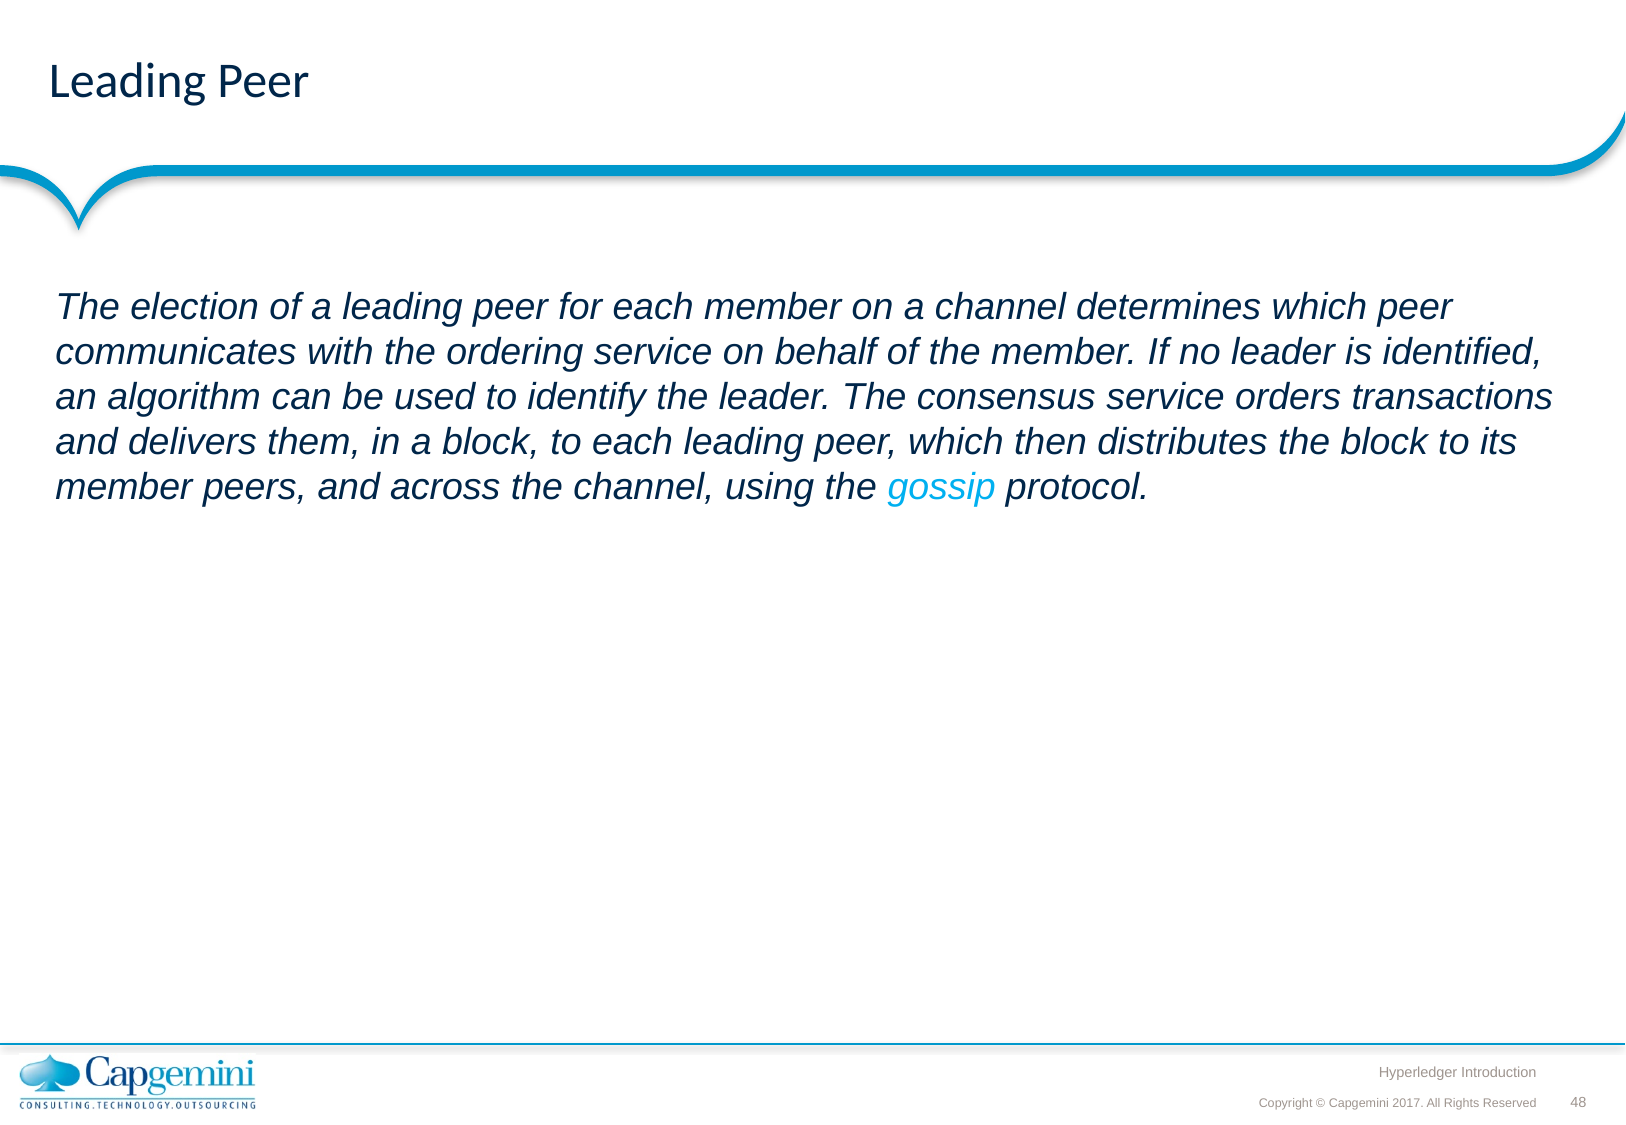

# Leading Peer
The election of a leading peer for each member on a channel determines which peer communicates with the ordering service on behalf of the member. If no leader is identified, an algorithm can be used to identify the leader. The consensus service orders transactions and delivers them, in a block, to each leading peer, which then distributes the block to its member peers, and across the channel, using the gossip protocol.